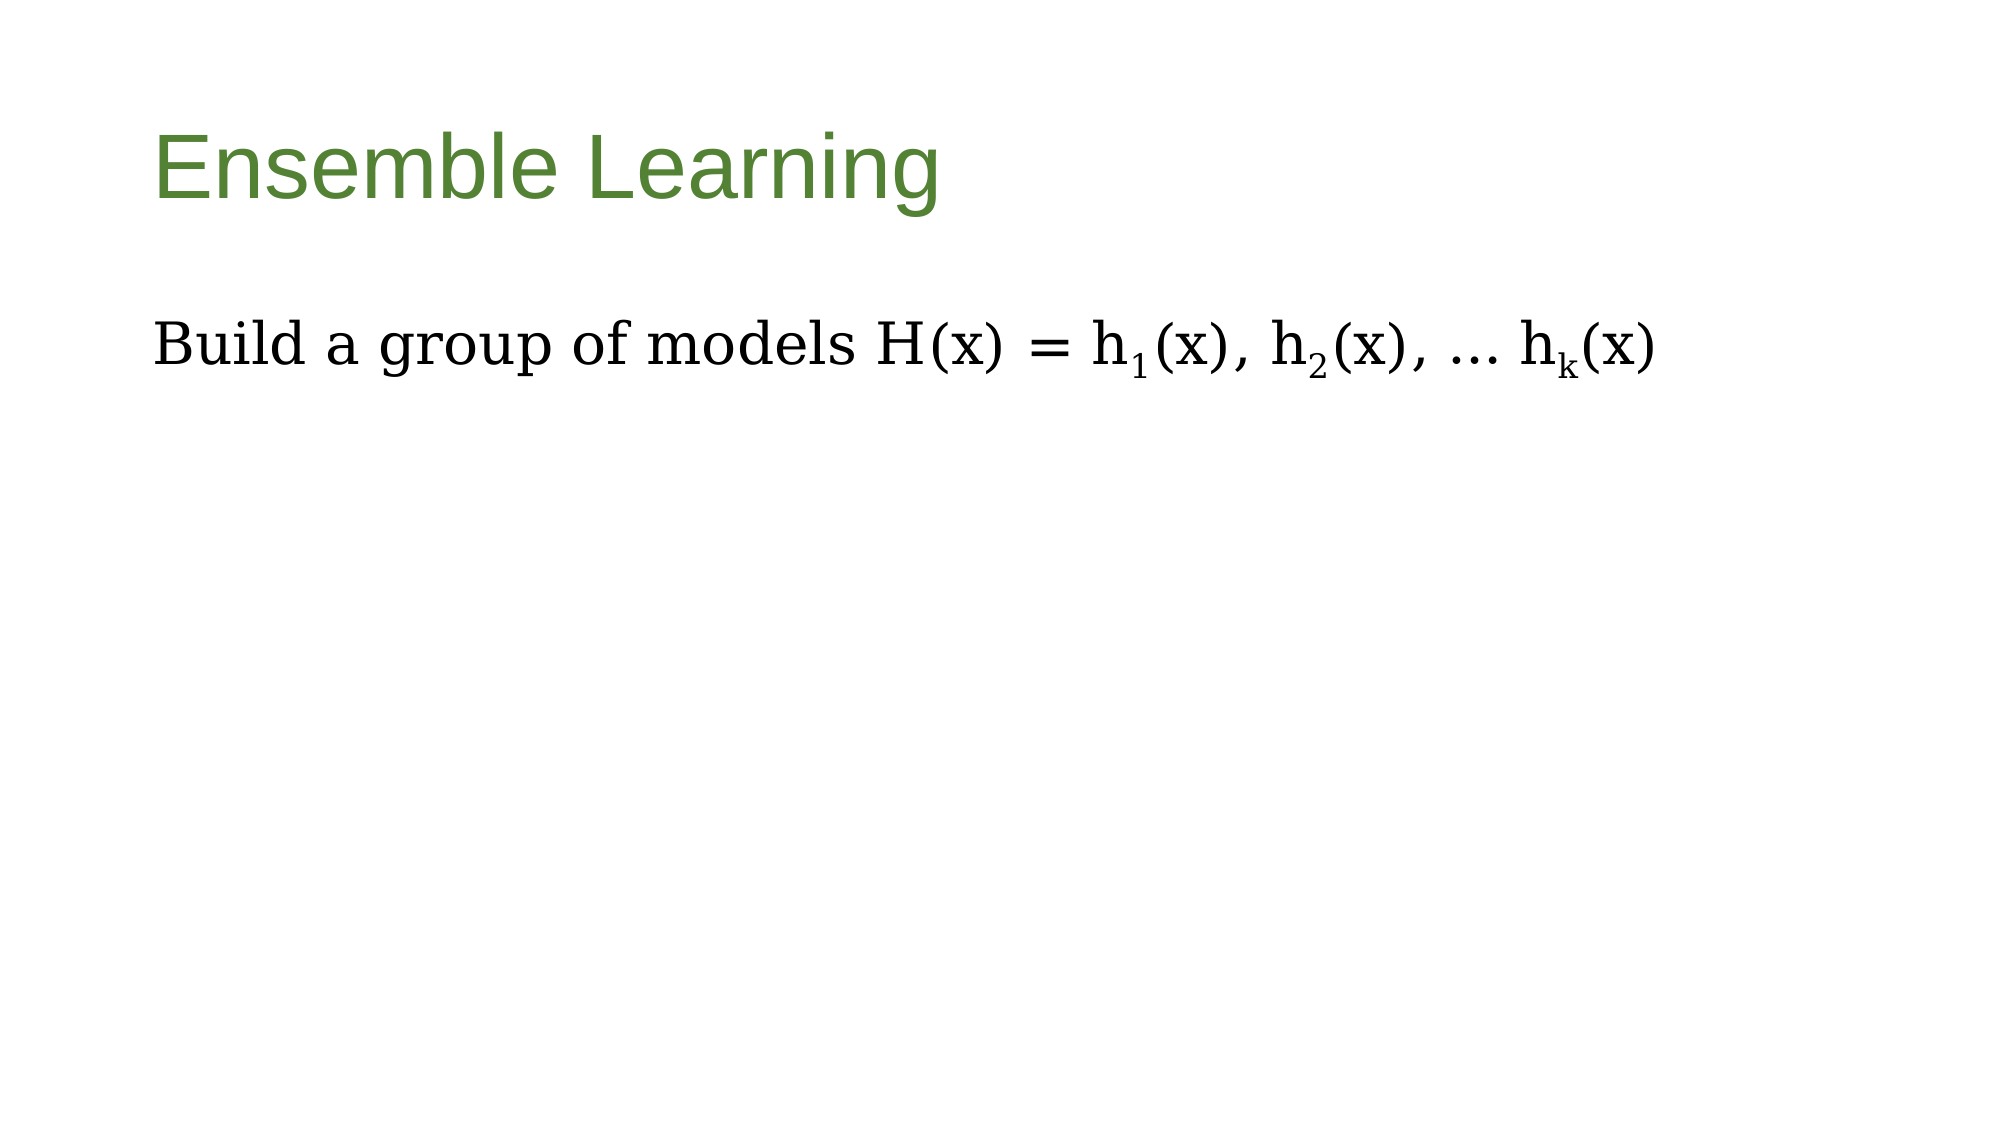

# Ensemble Learning
Build a group of models H(x) = h1(x), h2(x), … hk(x)